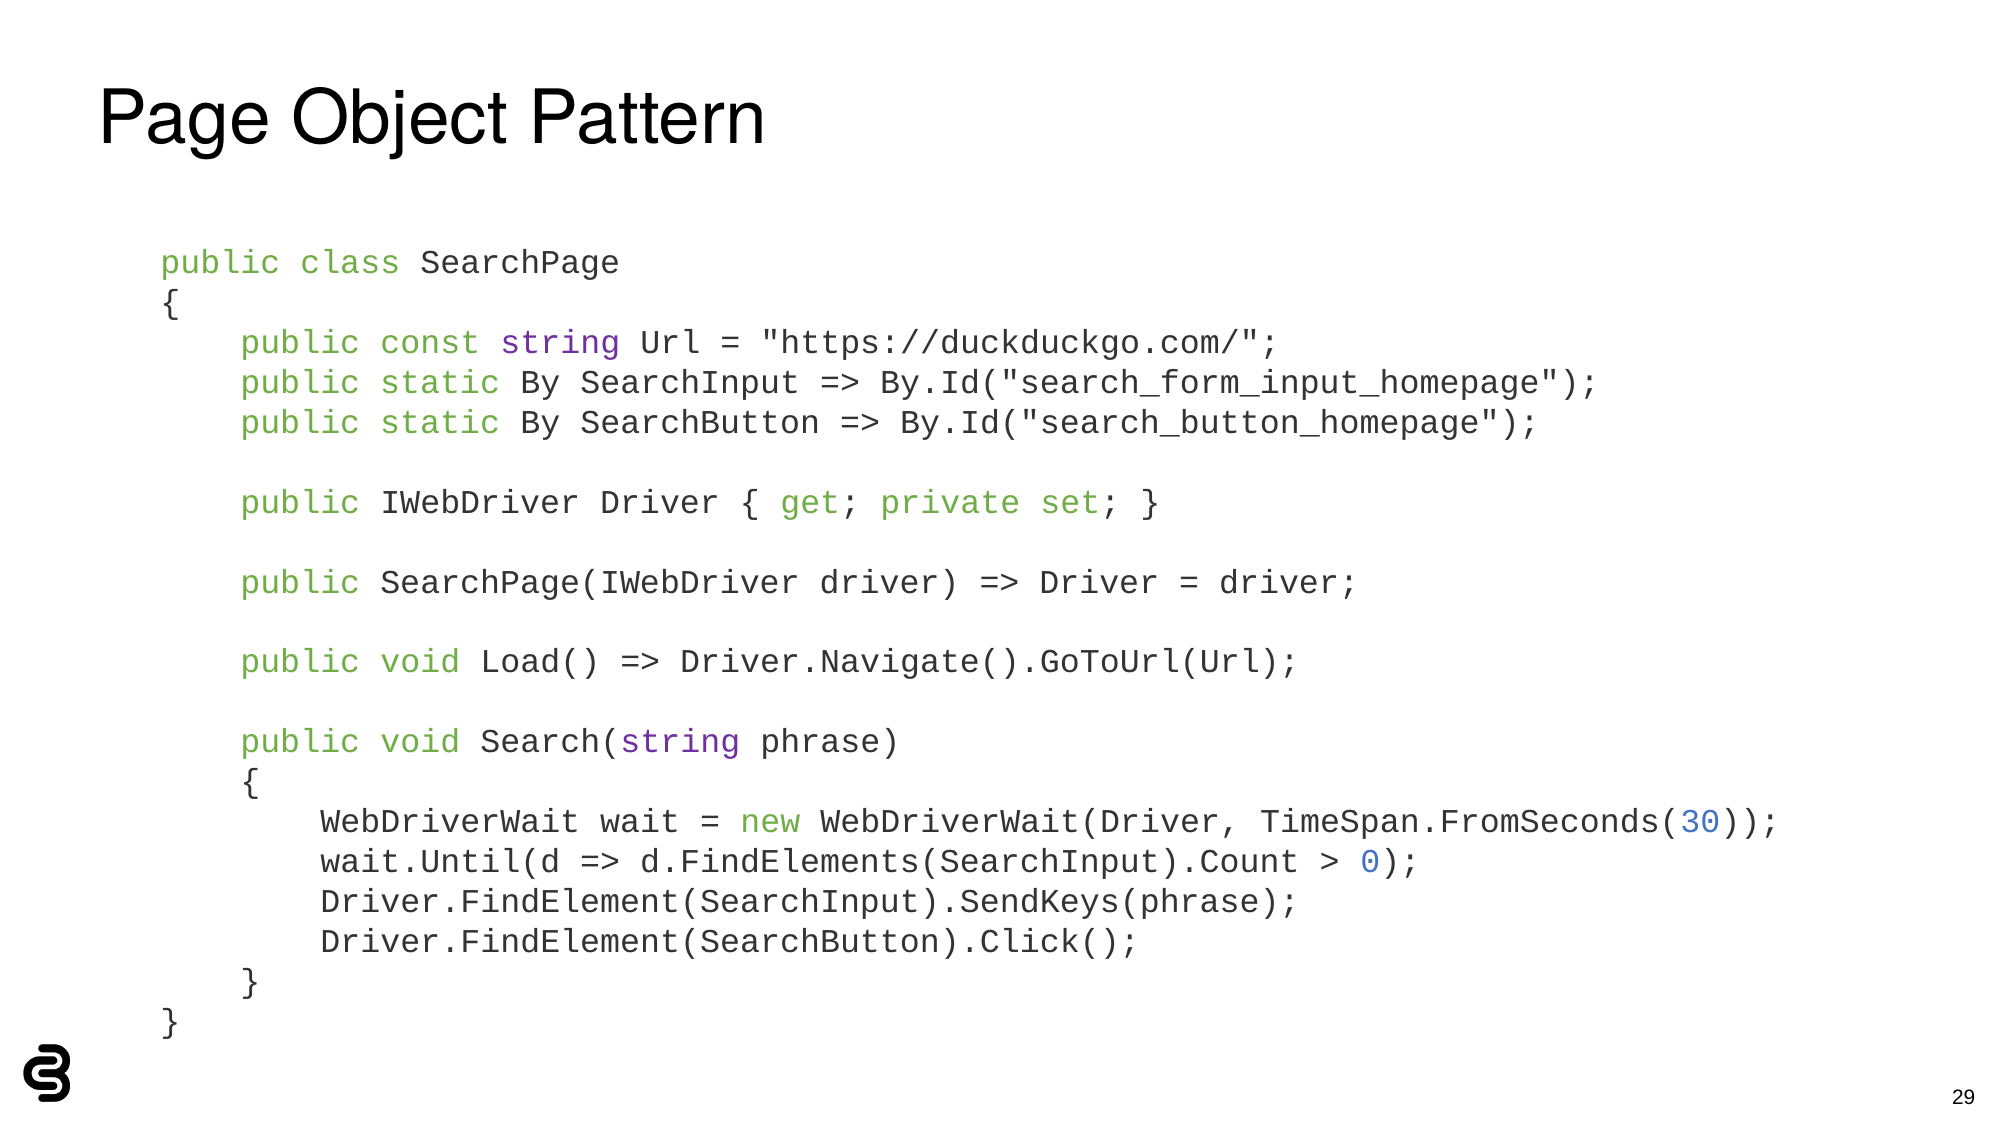

# Page Object Pattern
public class SearchPage
{
    public const string Url = "https://duckduckgo.com/";
    public static By SearchInput => By.Id("search_form_input_homepage");
    public static By SearchButton => By.Id("search_button_homepage");
    public IWebDriver Driver { get; private set; }
    public SearchPage(IWebDriver driver) => Driver = driver;
    public void Load() => Driver.Navigate().GoToUrl(Url);
    public void Search(string phrase)
    {
        WebDriverWait wait = new WebDriverWait(Driver, TimeSpan.FromSeconds(30));
        wait.Until(d => d.FindElements(SearchInput).Count > 0);
        Driver.FindElement(SearchInput).SendKeys(phrase);
        Driver.FindElement(SearchButton).Click();
    }
}